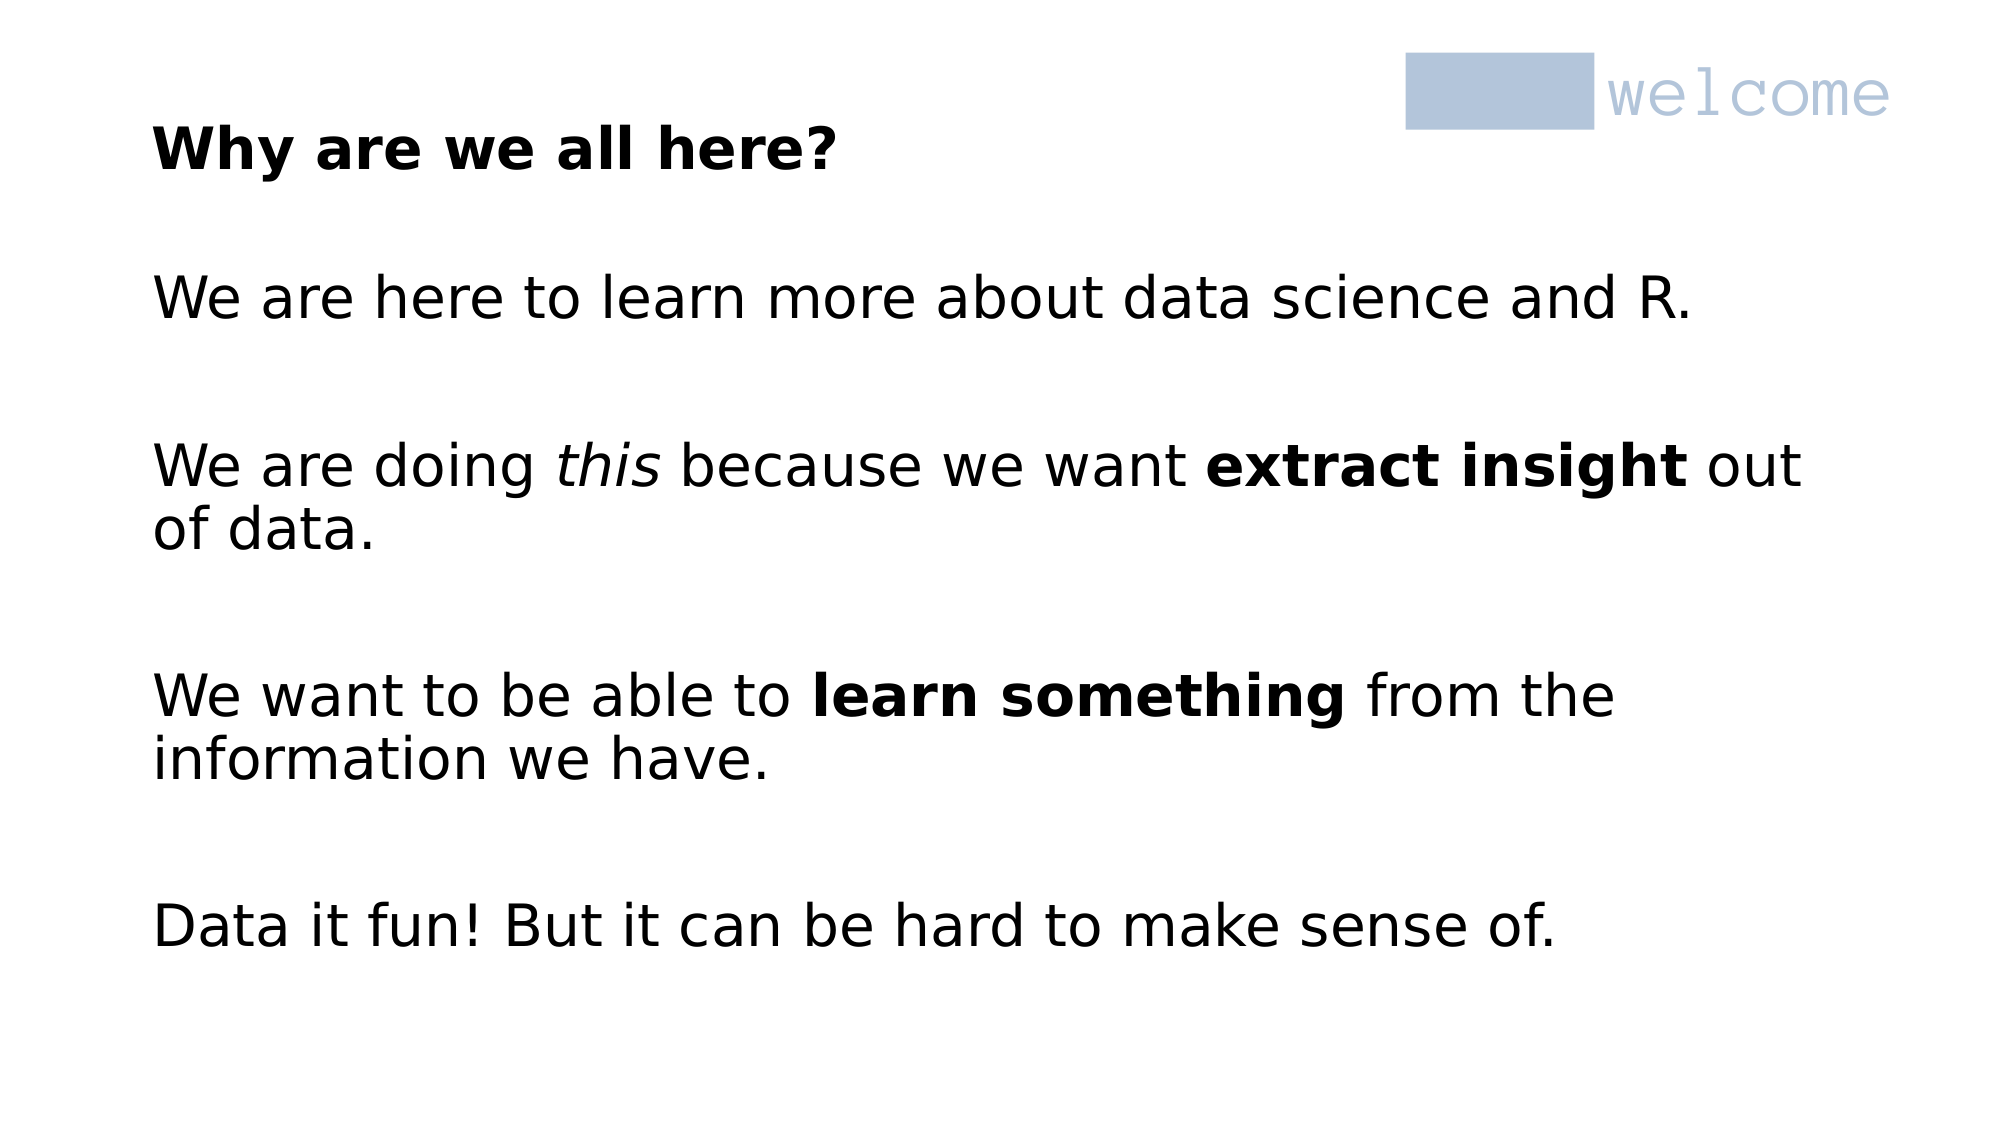

welcome

Why are we all here?
We are here to learn more about data science and R.

We are doing this because we want extract insight out of data.

We want to be able to learn something from the information we have.

Data it fun! But it can be hard to make sense of.